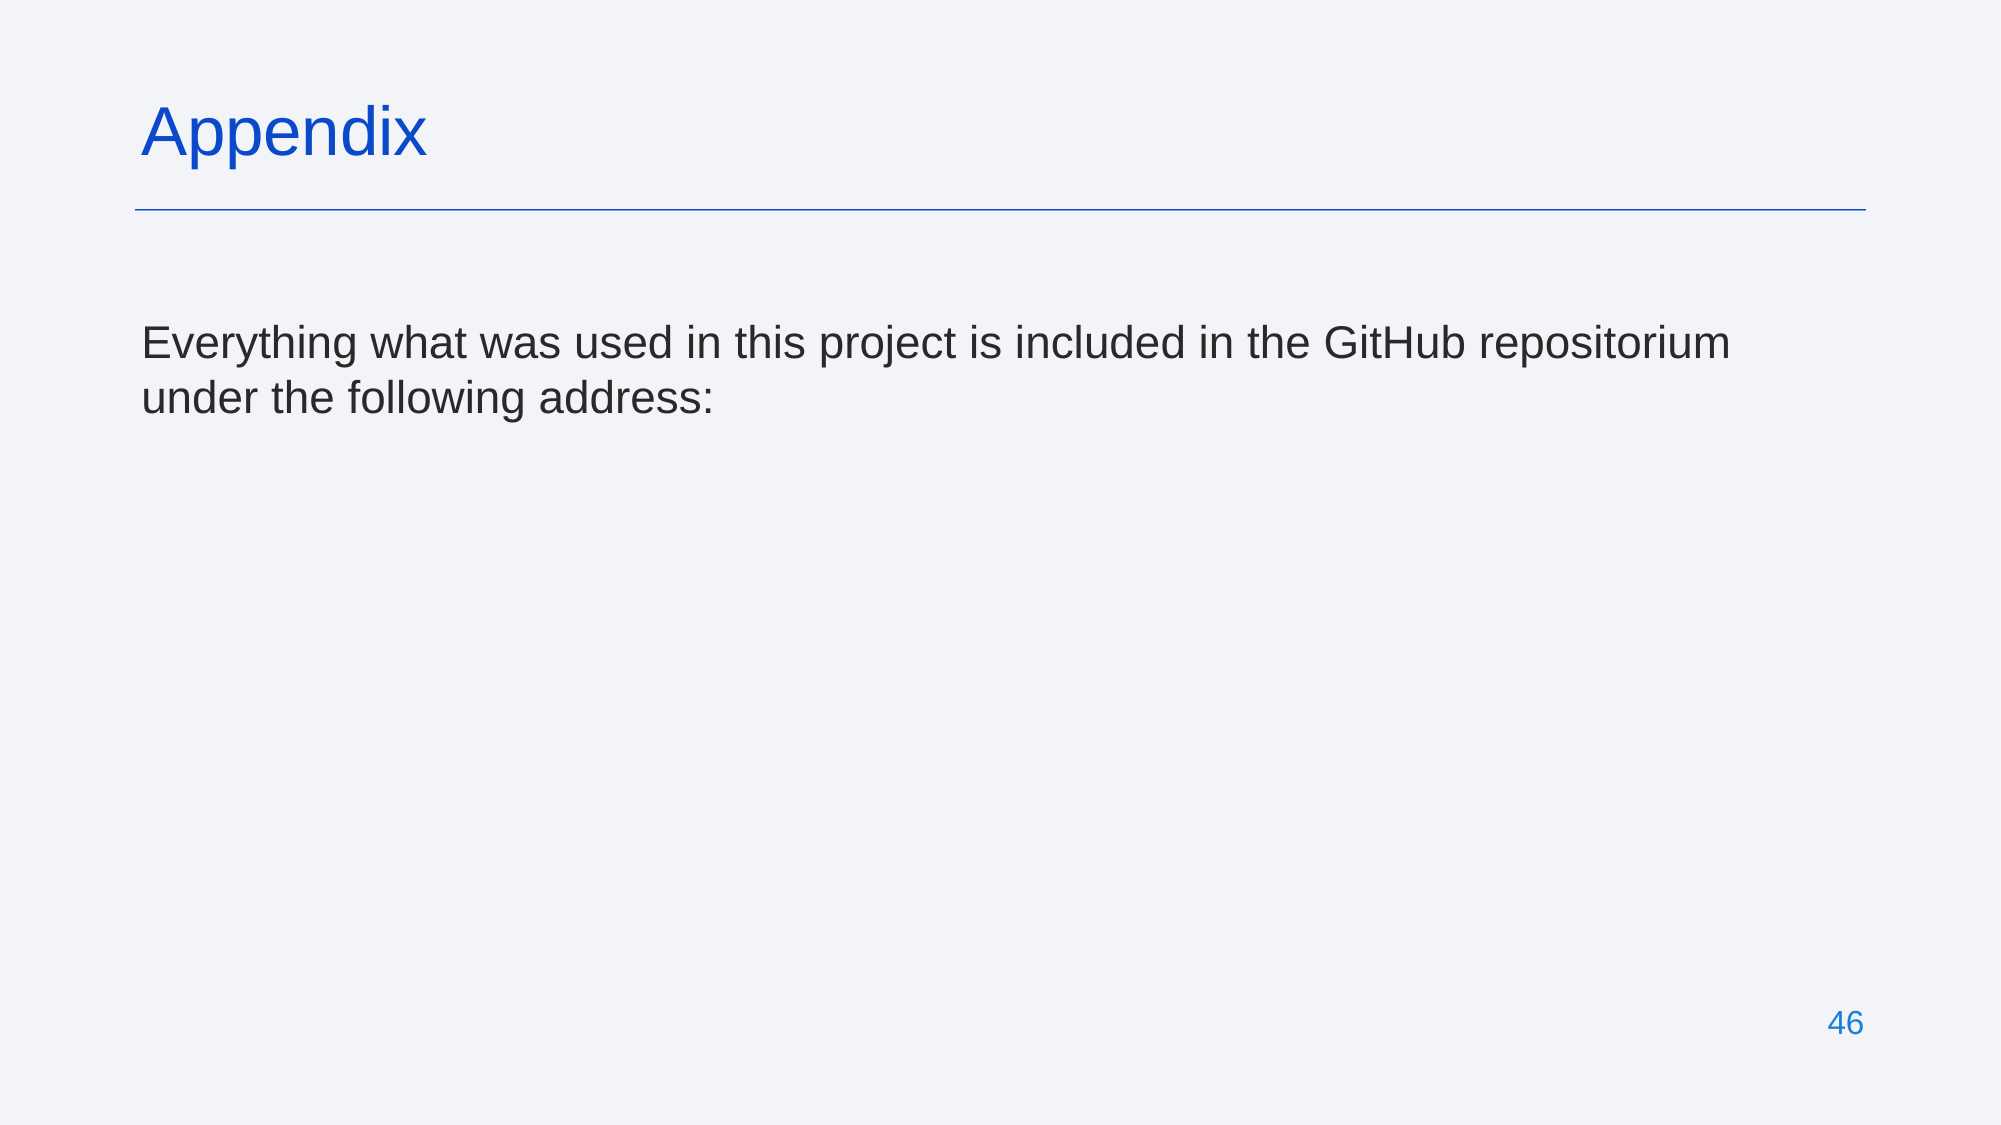

Appendix
Everything what was used in this project is included in the GitHub repositorium under the following address:

46